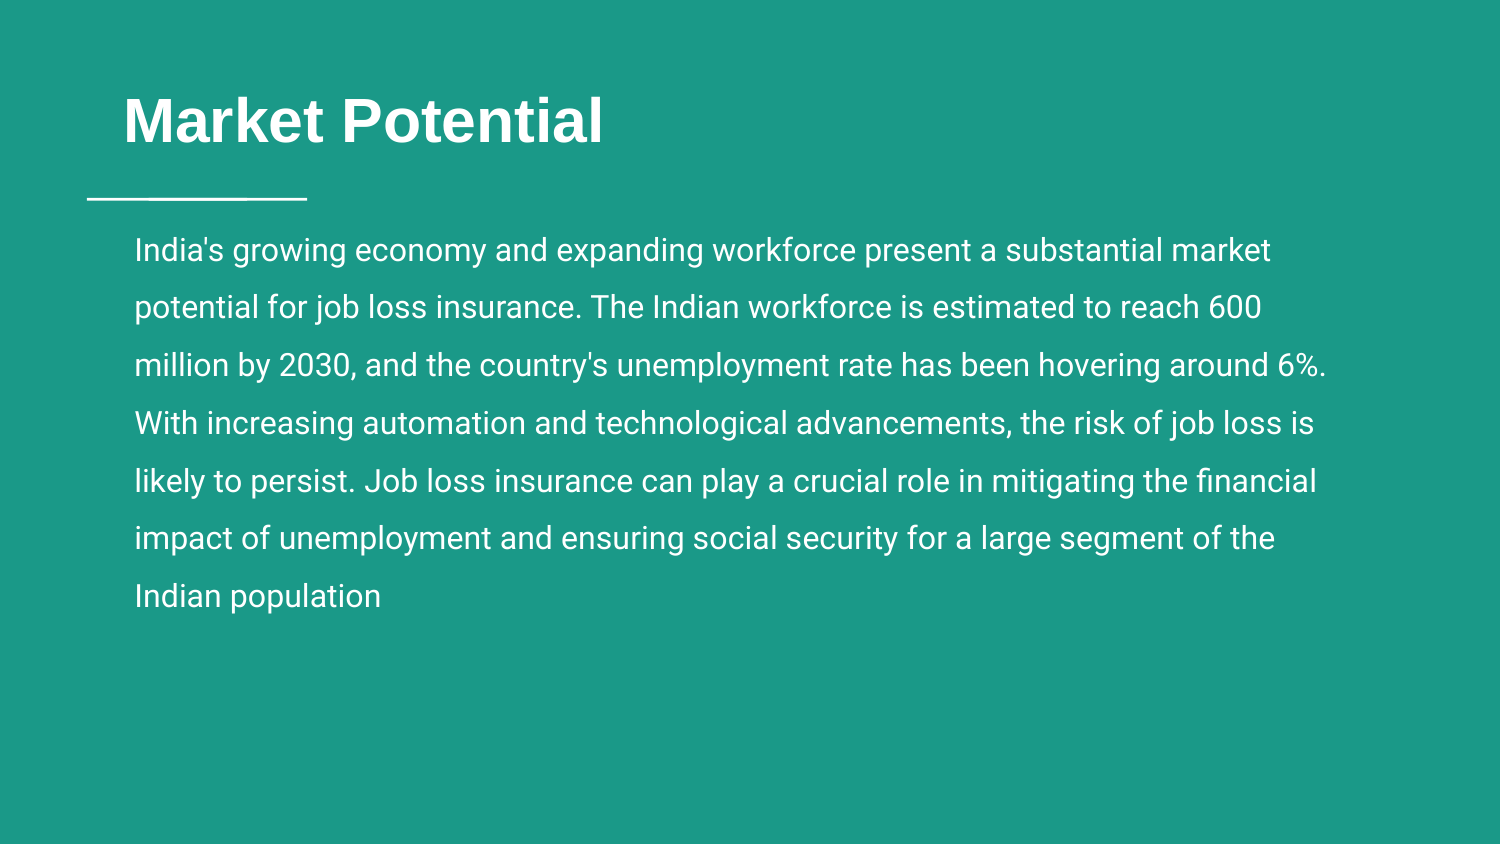

Market Potential
# India's growing economy and expanding workforce present a substantial market potential for job loss insurance. The Indian workforce is estimated to reach 600 million by 2030, and the country's unemployment rate has been hovering around 6%. With increasing automation and technological advancements, the risk of job loss is likely to persist. Job loss insurance can play a crucial role in mitigating the financial impact of unemployment and ensuring social security for a large segment of the Indian population